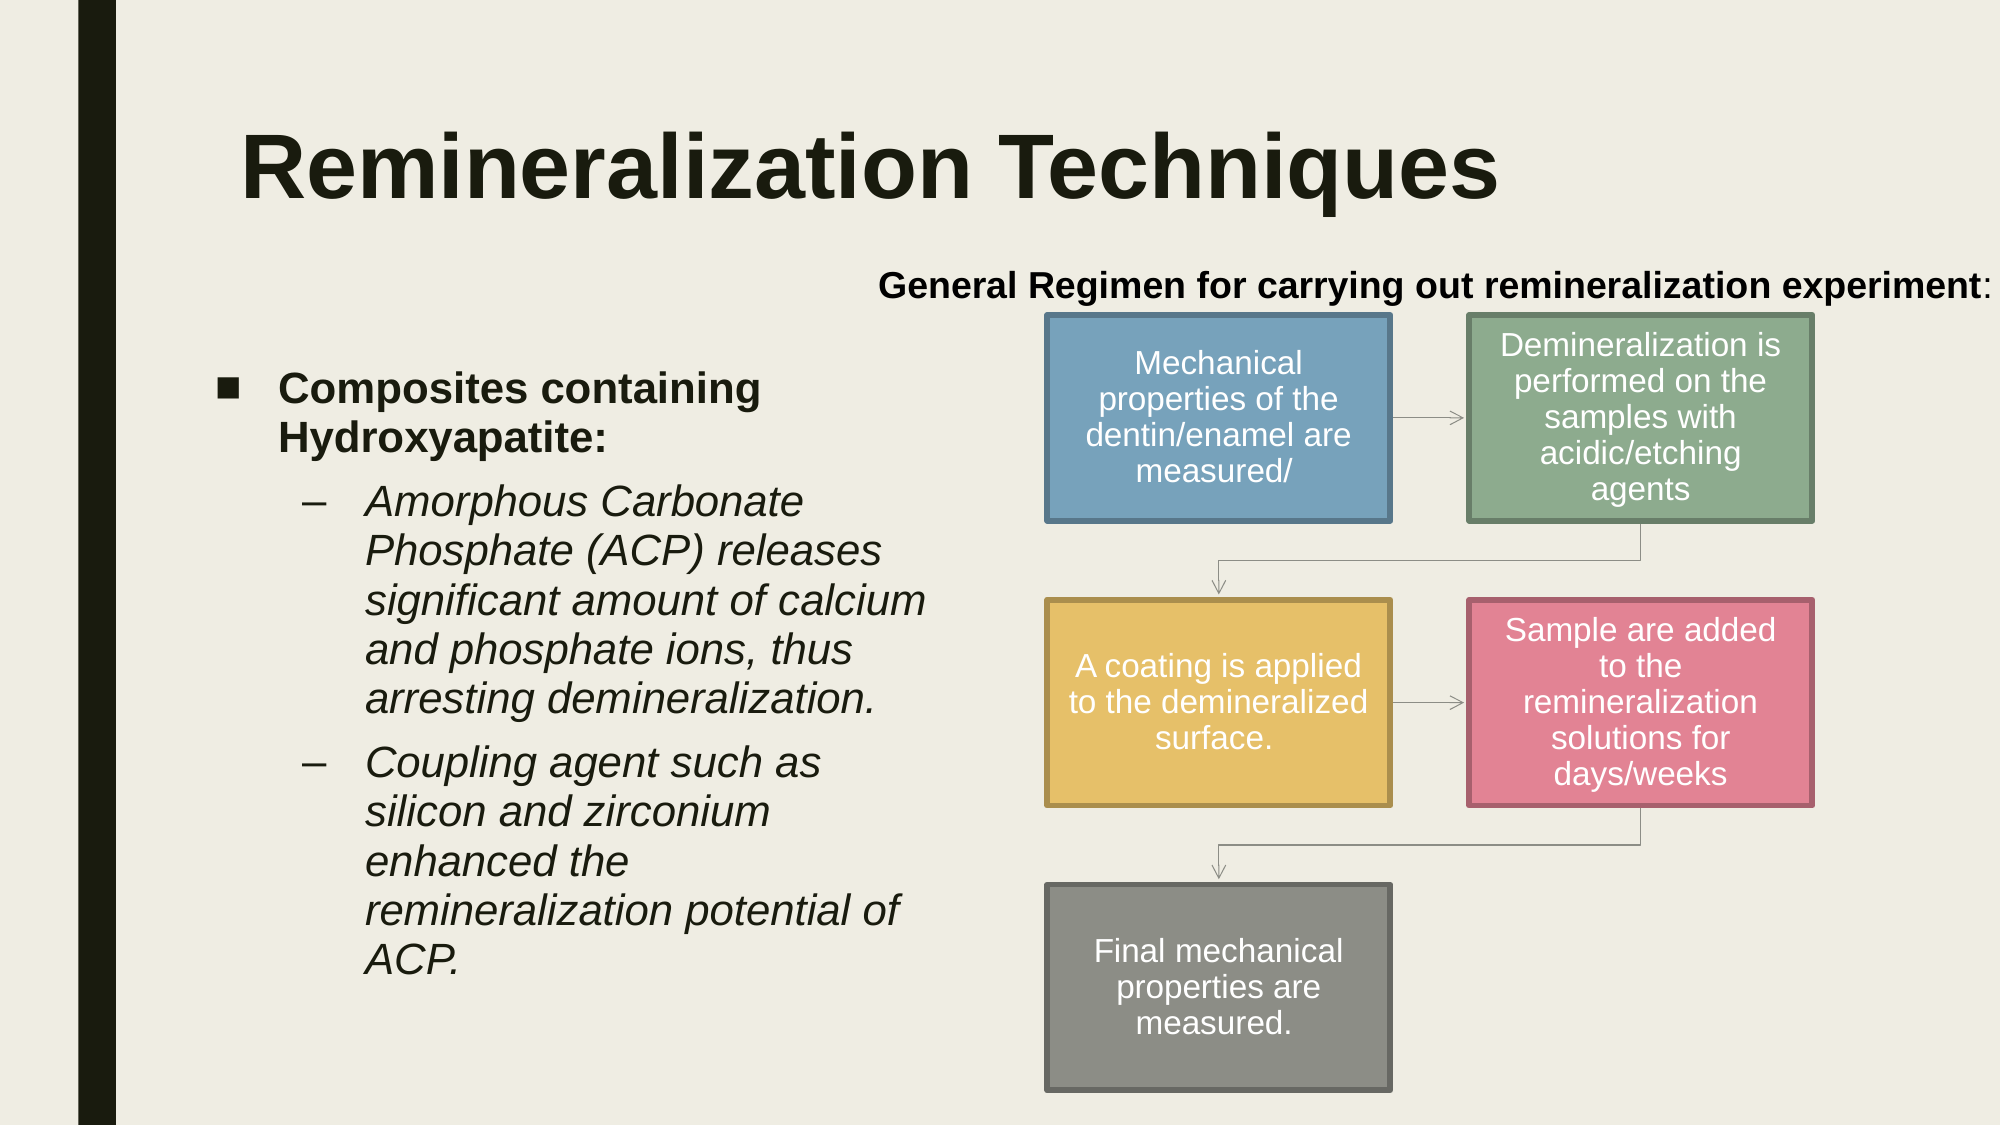

# Remineralization Techniques
General Regimen for carrying out remineralization experiment:

Mechanical properties of the dentin/enamel are measured/

Demineralization is performed on the samples with acidic/etching agents

A coating is applied to the demineralized surface.

Sample are added to the remineralization solutions for days/weeks
Final mechanical properties are measured.
Composites containing Hydroxyapatite:
Amorphous Carbonate Phosphate (ACP) releases significant amount of calcium and phosphate ions, thus arresting demineralization.
Coupling agent such as silicon and zirconium enhanced the remineralization potential of ACP.